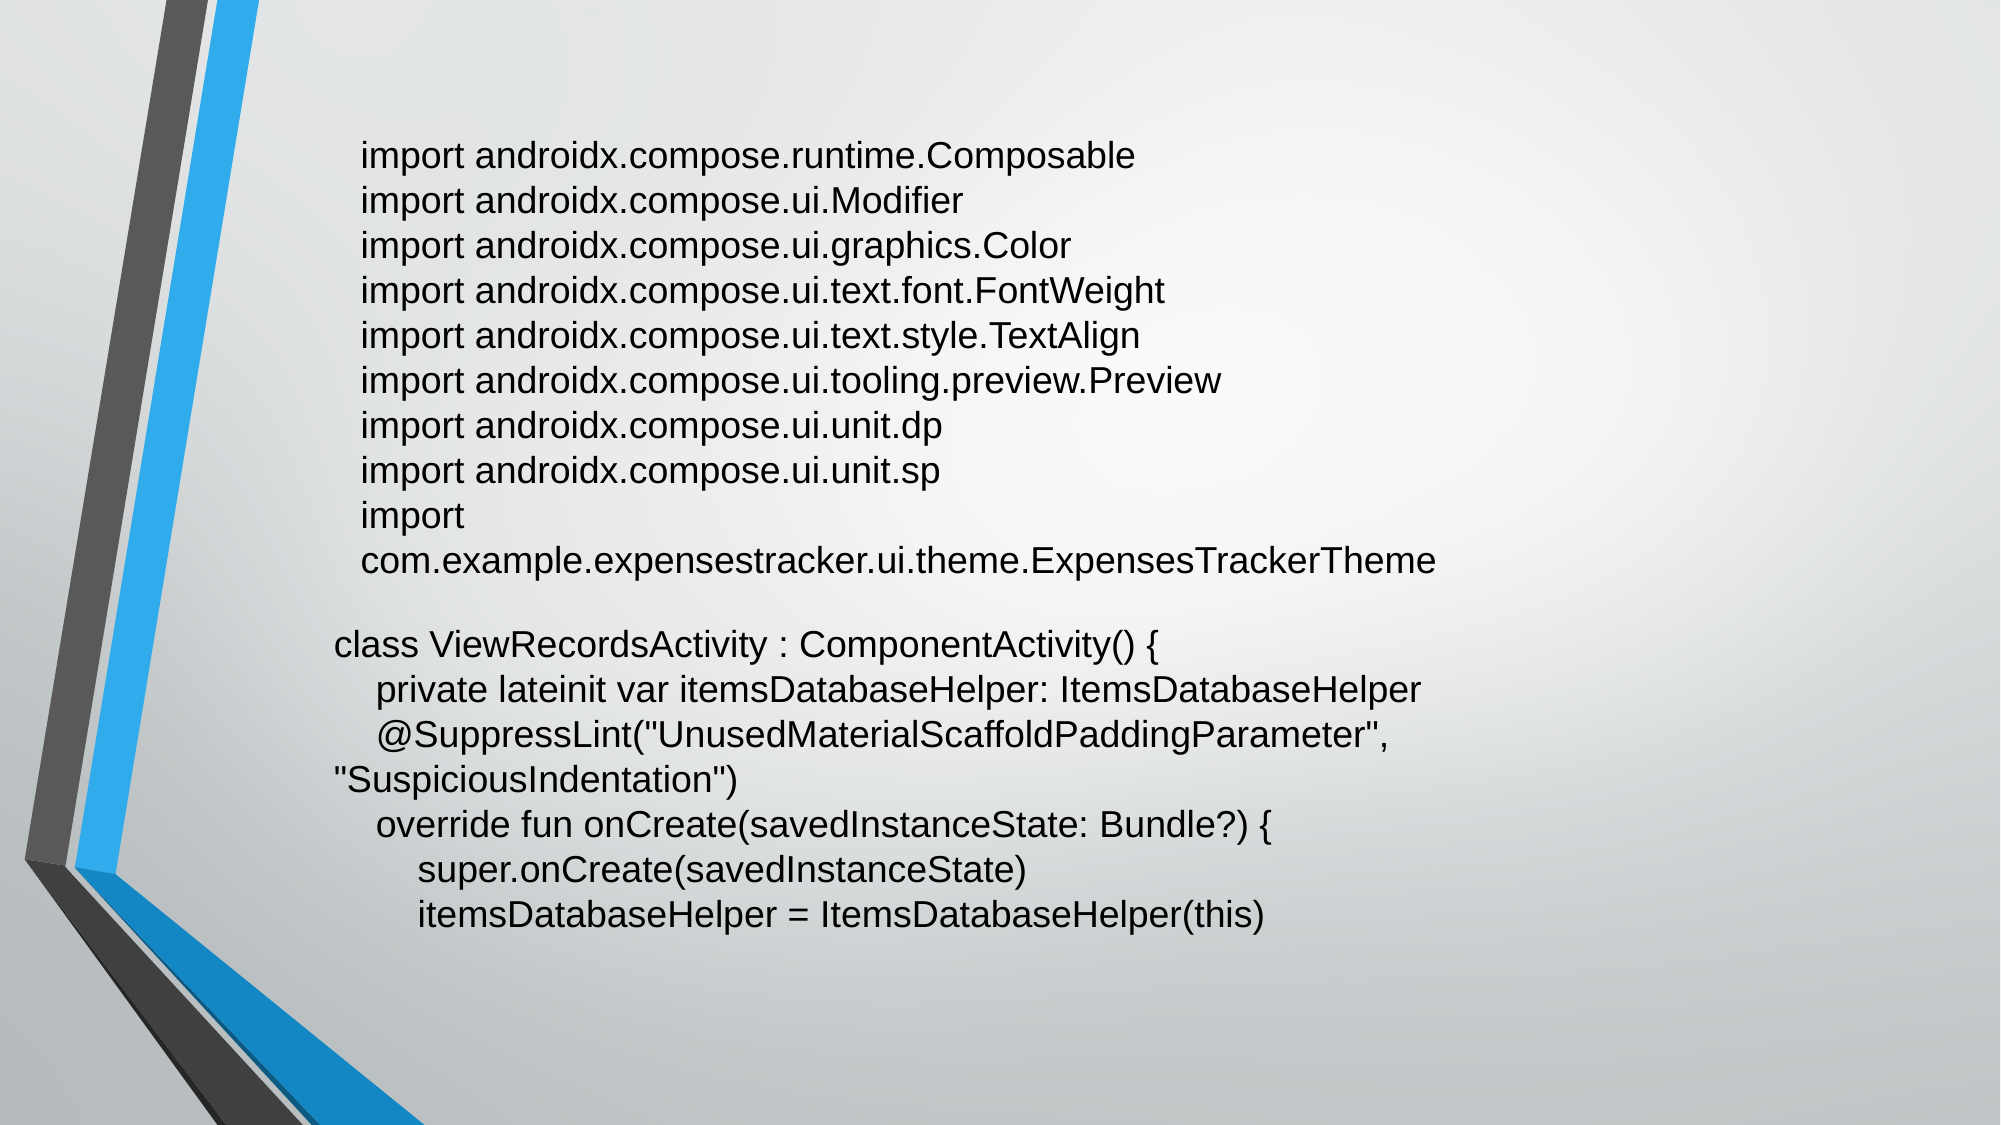

import androidx.compose.runtime.Composable
import androidx.compose.ui.Modifier
import androidx.compose.ui.graphics.Color
import androidx.compose.ui.text.font.FontWeight
import androidx.compose.ui.text.style.TextAlign
import androidx.compose.ui.tooling.preview.Preview
import androidx.compose.ui.unit.dp
import androidx.compose.ui.unit.sp
import com.example.expensestracker.ui.theme.ExpensesTrackerTheme
class ViewRecordsActivity : ComponentActivity() {
    private lateinit var itemsDatabaseHelper: ItemsDatabaseHelper
    @SuppressLint("UnusedMaterialScaffoldPaddingParameter", "SuspiciousIndentation")
    override fun onCreate(savedInstanceState: Bundle?) {
        super.onCreate(savedInstanceState)
        itemsDatabaseHelper = ItemsDatabaseHelper(this)